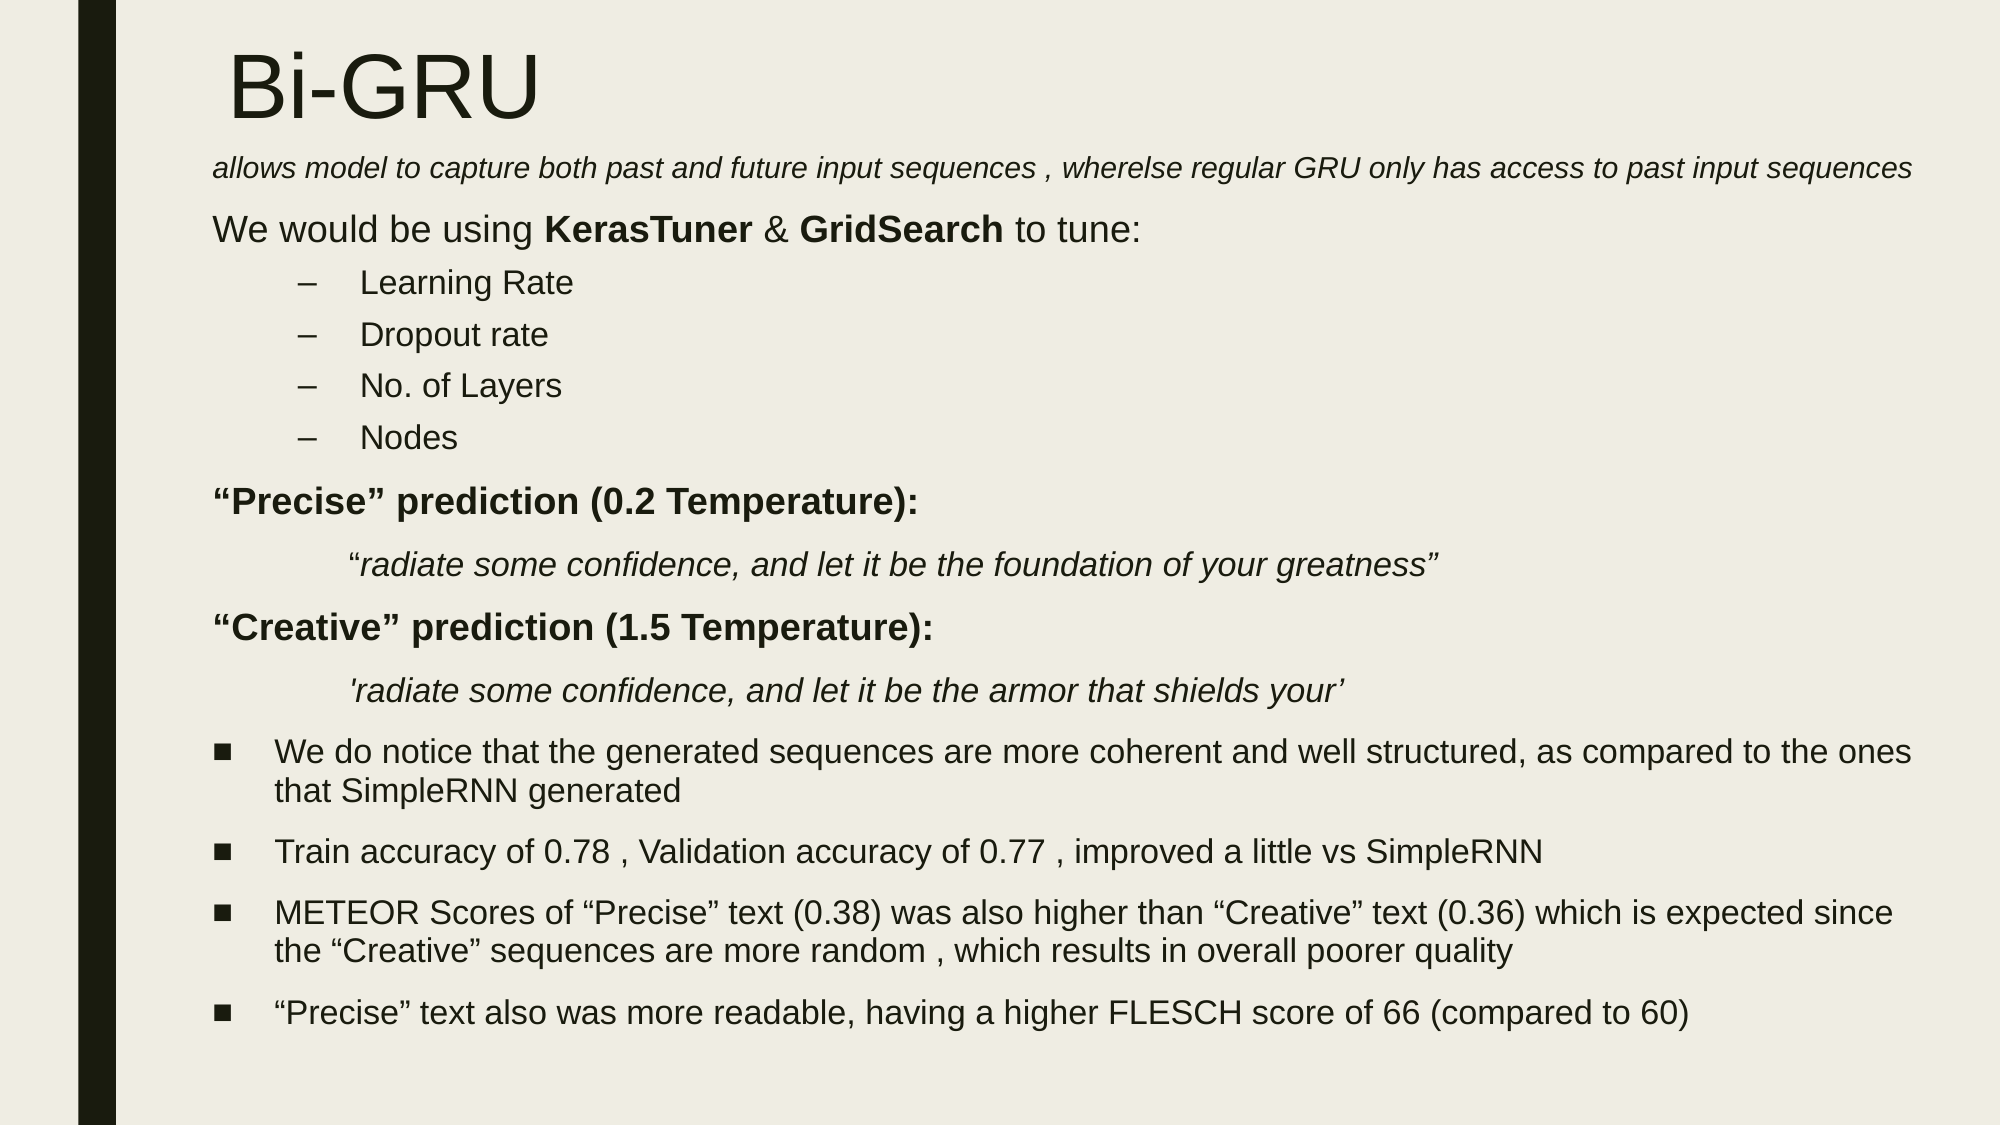

# Bi-GRU
allows model to capture both past and future input sequences , wherelse regular GRU only has access to past input sequences
We would be using KerasTuner & GridSearch to tune:
Learning Rate
Dropout rate
No. of Layers
Nodes
“Precise” prediction (0.2 Temperature):
	“radiate some confidence, and let it be the foundation of your greatness”
“Creative” prediction (1.5 Temperature):
	'radiate some confidence, and let it be the armor that shields your’
We do notice that the generated sequences are more coherent and well structured, as compared to the ones that SimpleRNN generated
Train accuracy of 0.78 , Validation accuracy of 0.77 , improved a little vs SimpleRNN
METEOR Scores of “Precise” text (0.38) was also higher than “Creative” text (0.36) which is expected since the “Creative” sequences are more random , which results in overall poorer quality
“Precise” text also was more readable, having a higher FLESCH score of 66 (compared to 60)